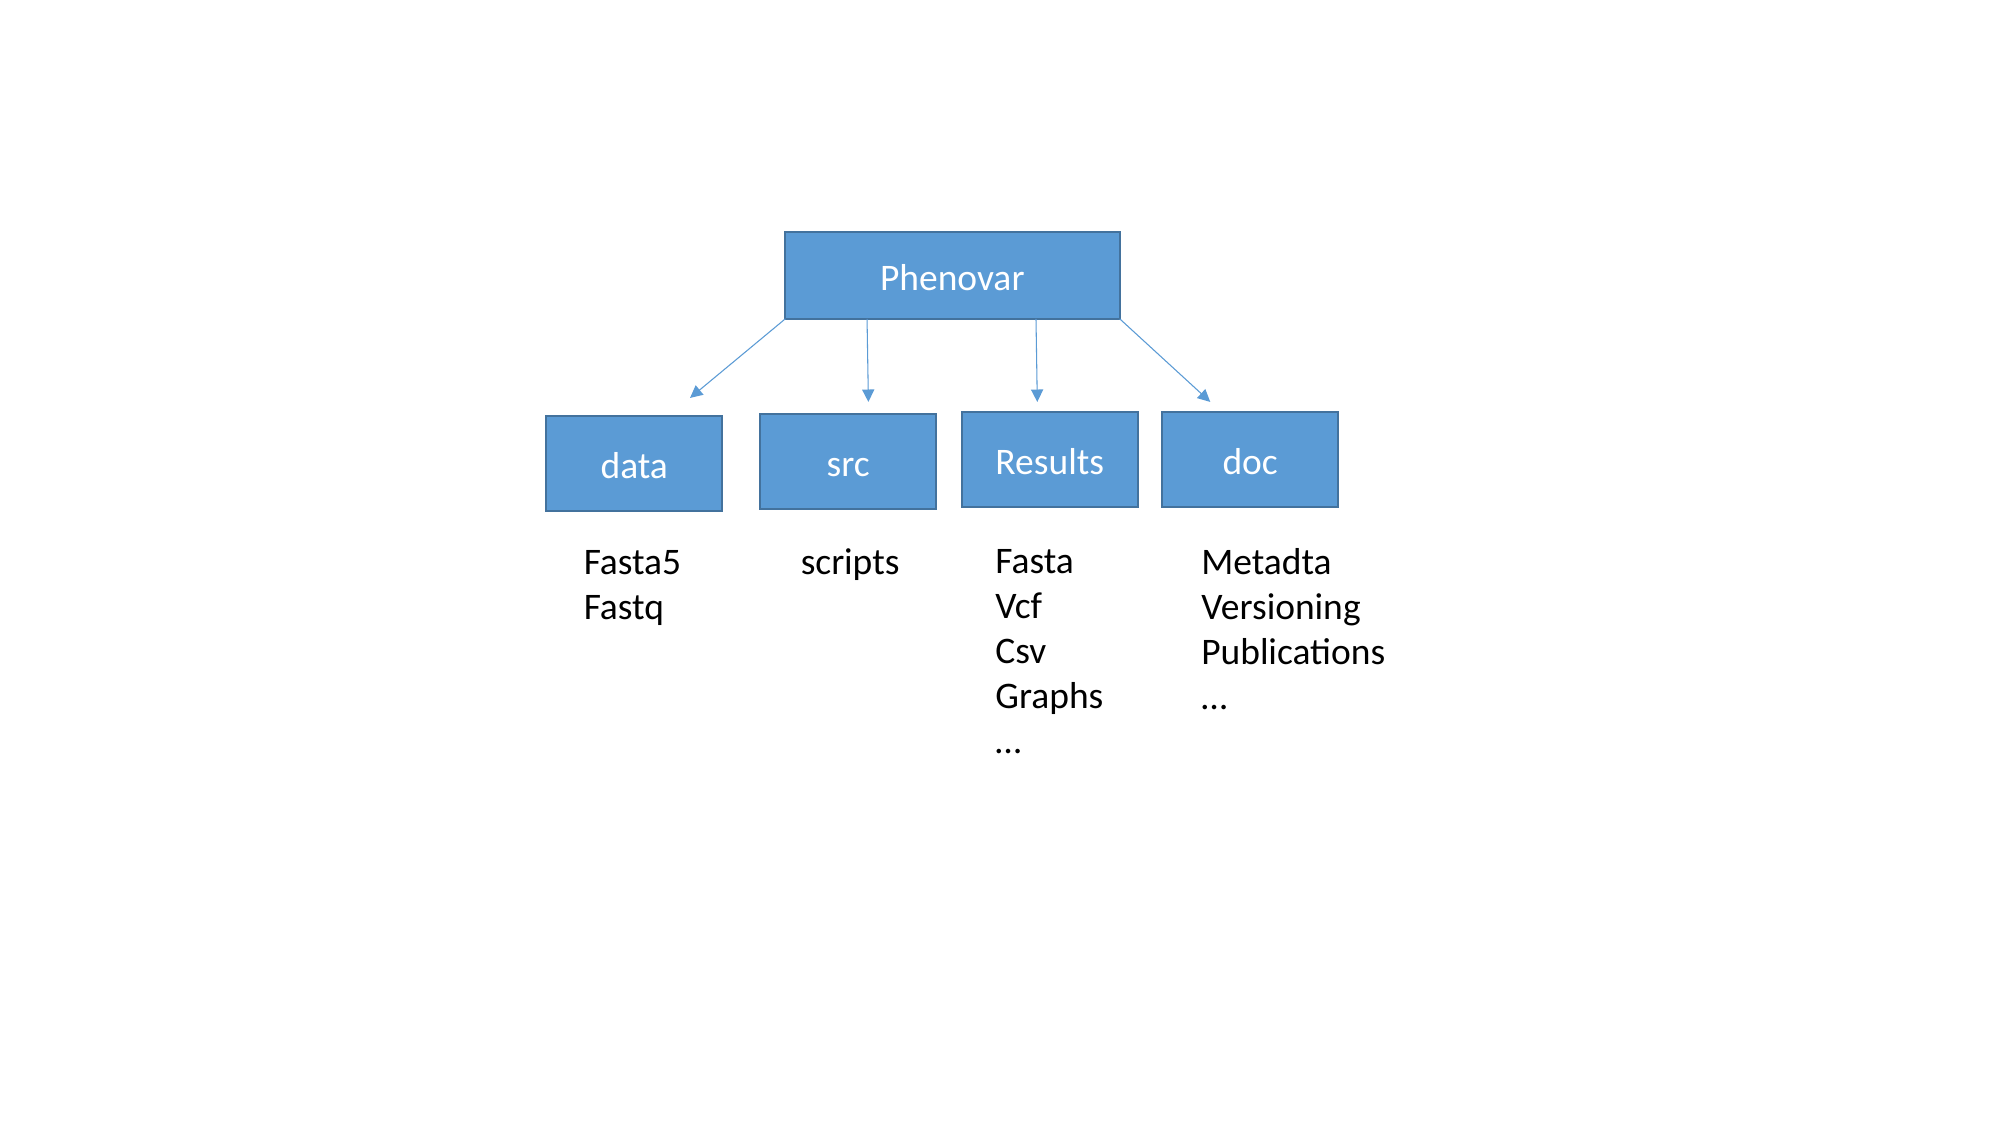

Phenovar
Results
doc
src
data
Fasta
Vcf
Csv
Graphs
…
Fasta5
Fastq
scripts
Metadta
Versioning
Publications
…